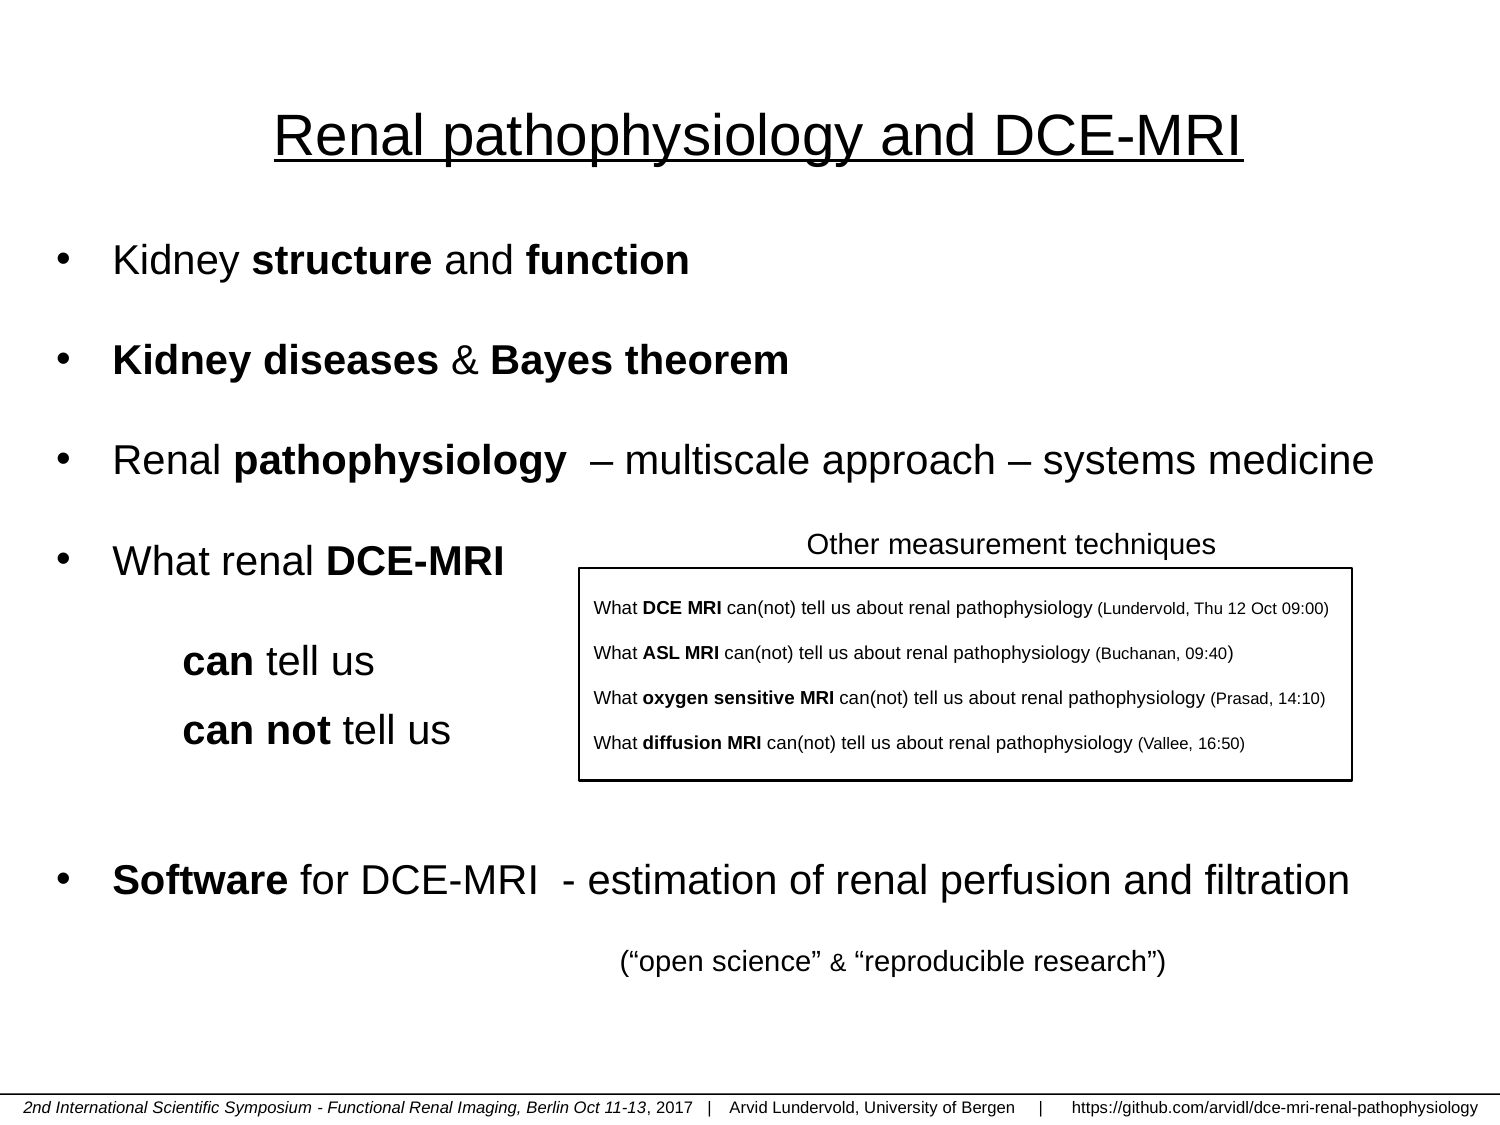

Renal pathophysiology and DCE-MRI
Kidney structure and function

Kidney diseases & Bayes theorem

Renal pathophysiology  – multiscale approach – systems medicine

What renal DCE-MRI

           can tell us

           can not tell us

Software for DCE-MRI  - estimation of renal perfusion and filtration

                                                 (“open science” & “reproducible research”)
Other measurement techniques

What DCE MRI can(not) tell us about renal pathophysiology (Lundervold, Thu 12 Oct 09:00)

What ASL MRI can(not) tell us about renal pathophysiology (Buchanan, 09:40)

What oxygen sensitive MRI can(not) tell us about renal pathophysiology (Prasad, 14:10)

What diffusion MRI can(not) tell us about renal pathophysiology (Vallee, 16:50)